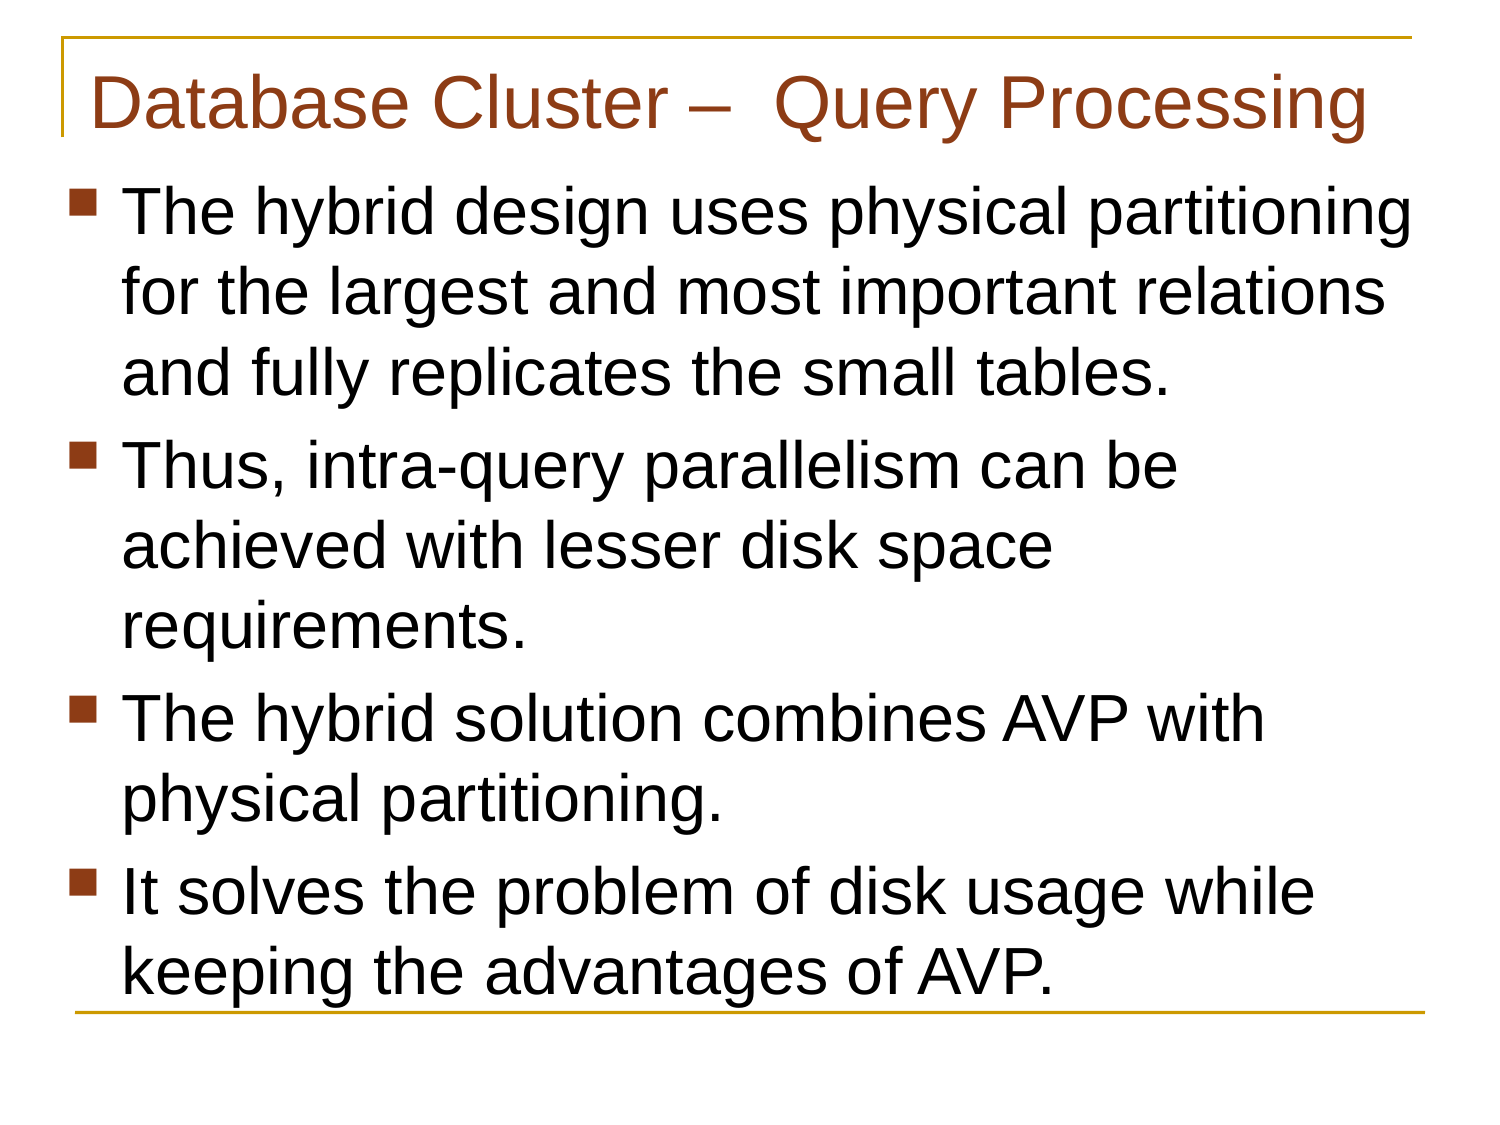

# Database Cluster –  Query Processing
The hybrid design uses physical partitioning for the largest and most important relations and fully replicates the small tables.
Thus, intra-query parallelism can be achieved with lesser disk space requirements.
The hybrid solution combines AVP with physical partitioning.
It solves the problem of disk usage while keeping the advantages of AVP.